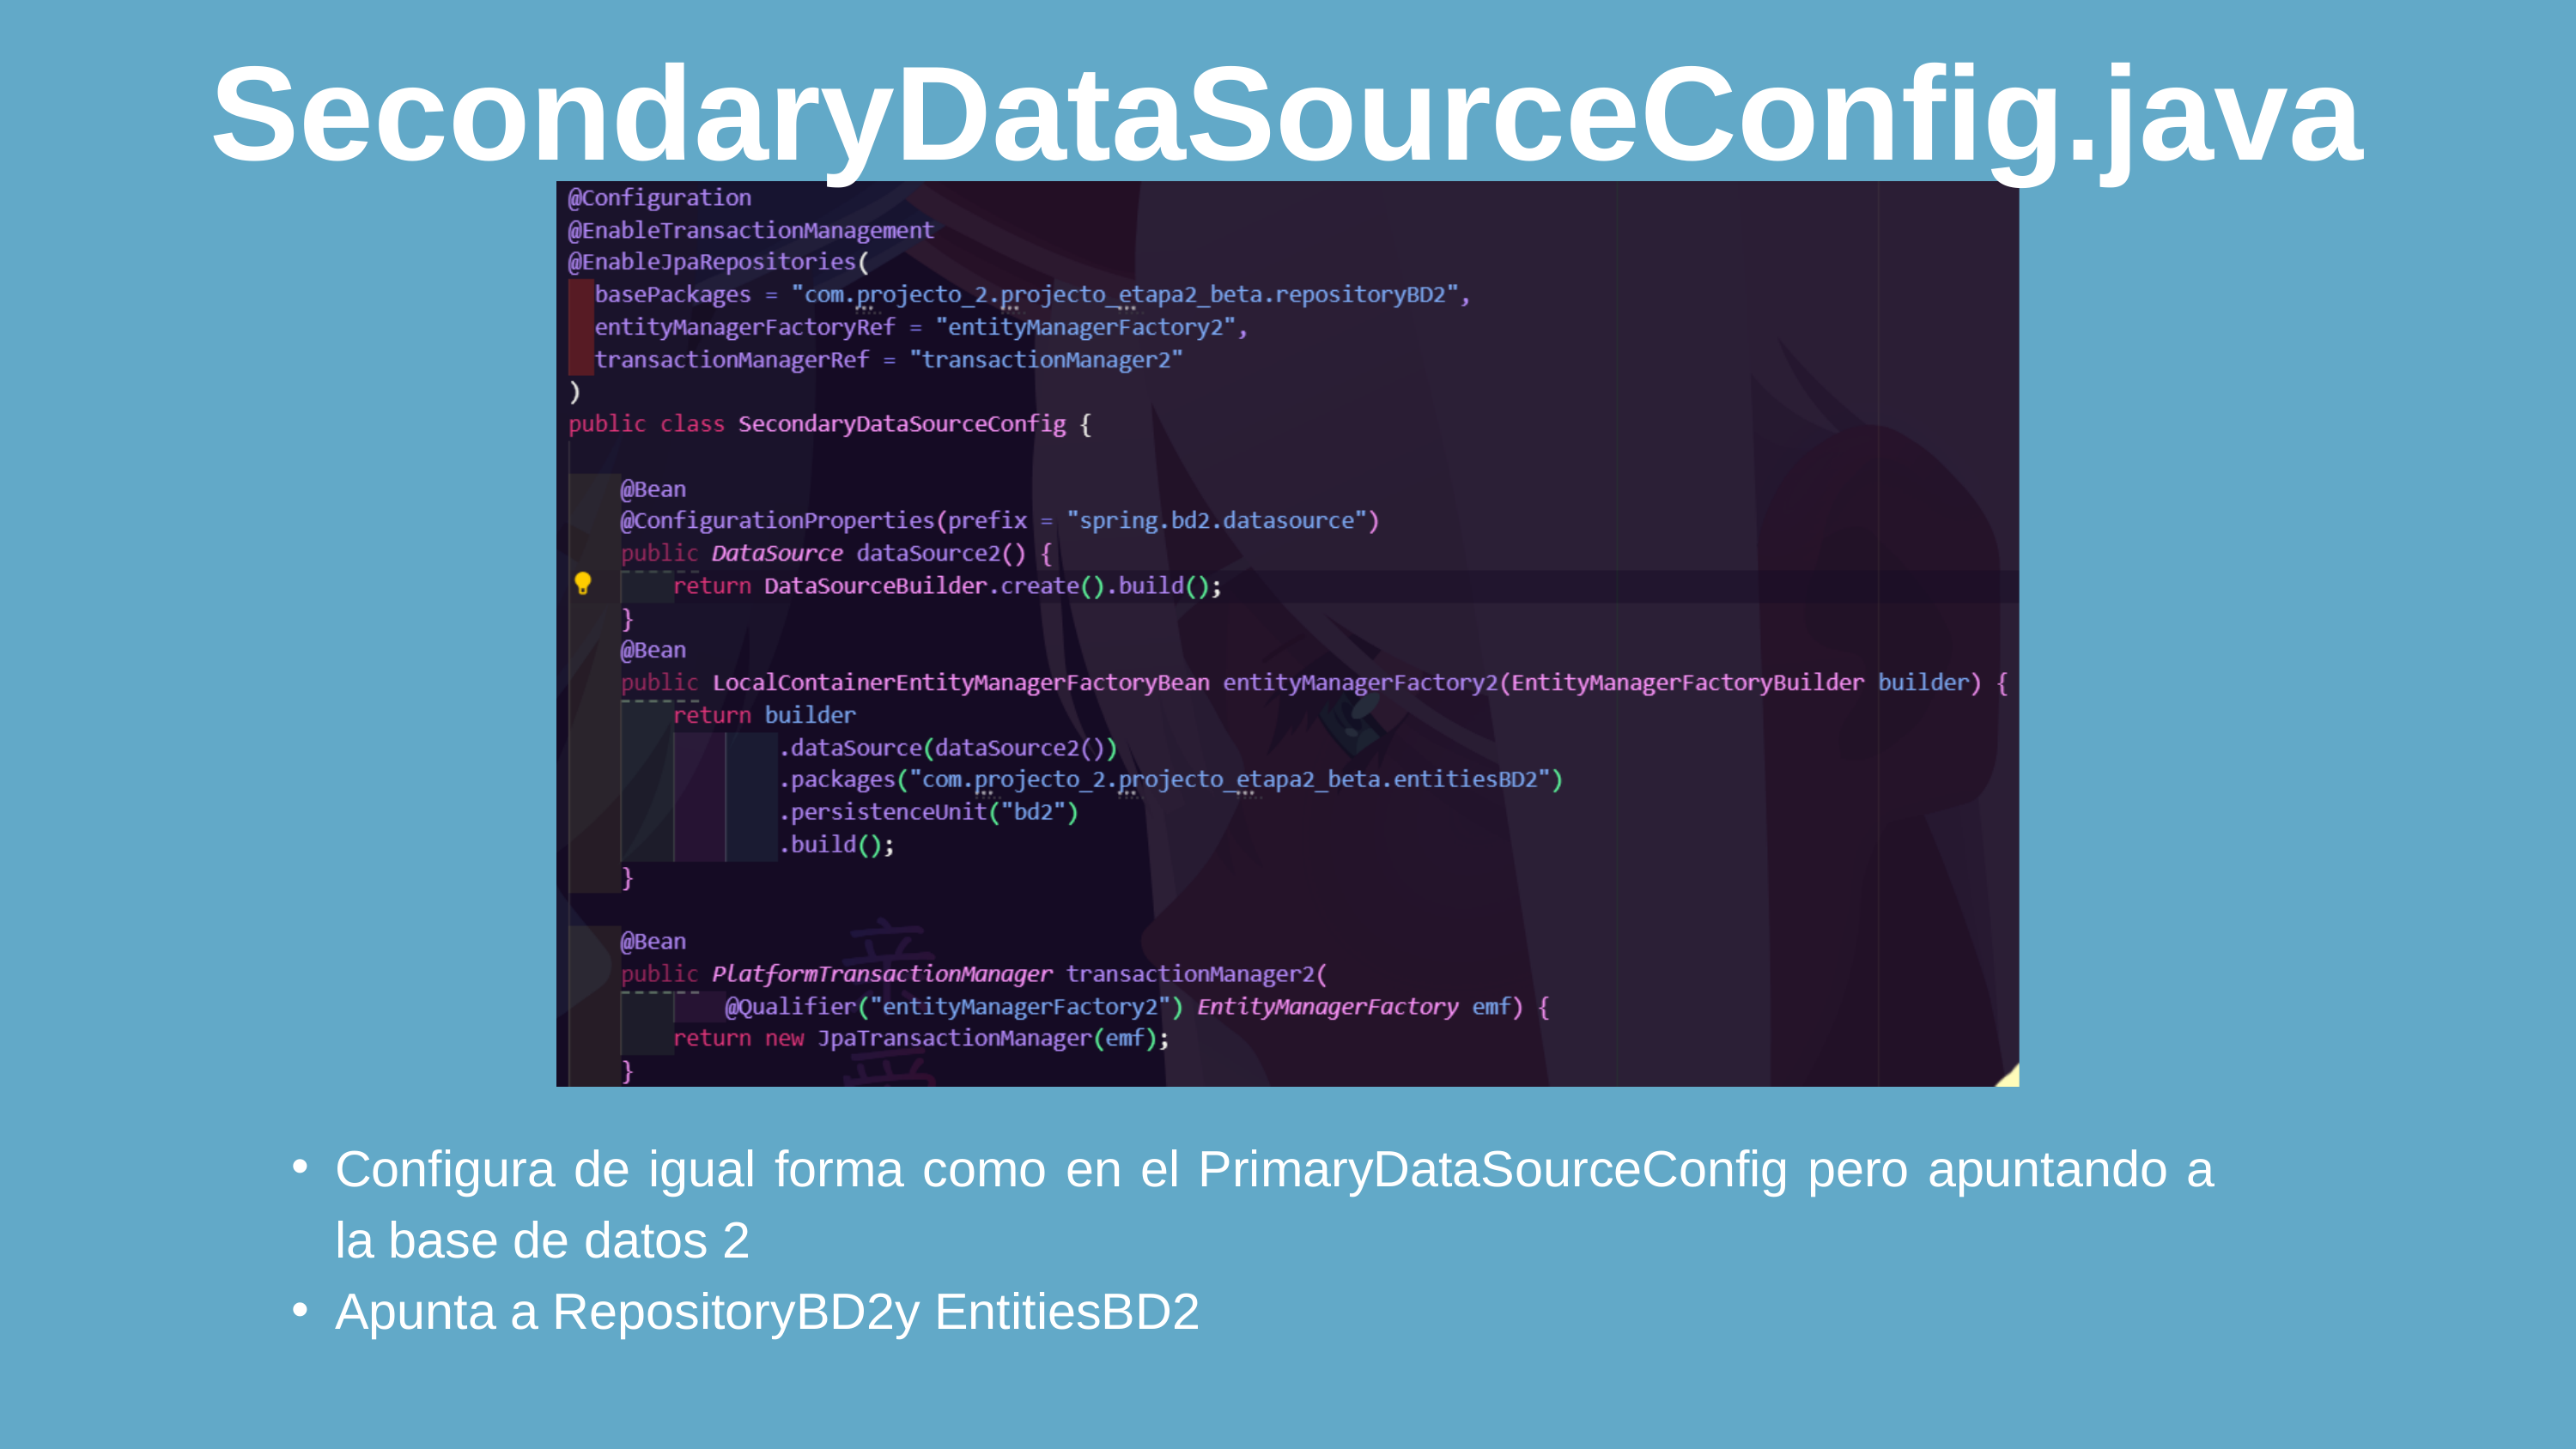

SecondaryDataSourceConfig.java

Configura de igual forma como en el PrimaryDataSourceConfig pero apuntando a la base de datos 2
Apunta a RepositoryBD2y EntitiesBD2